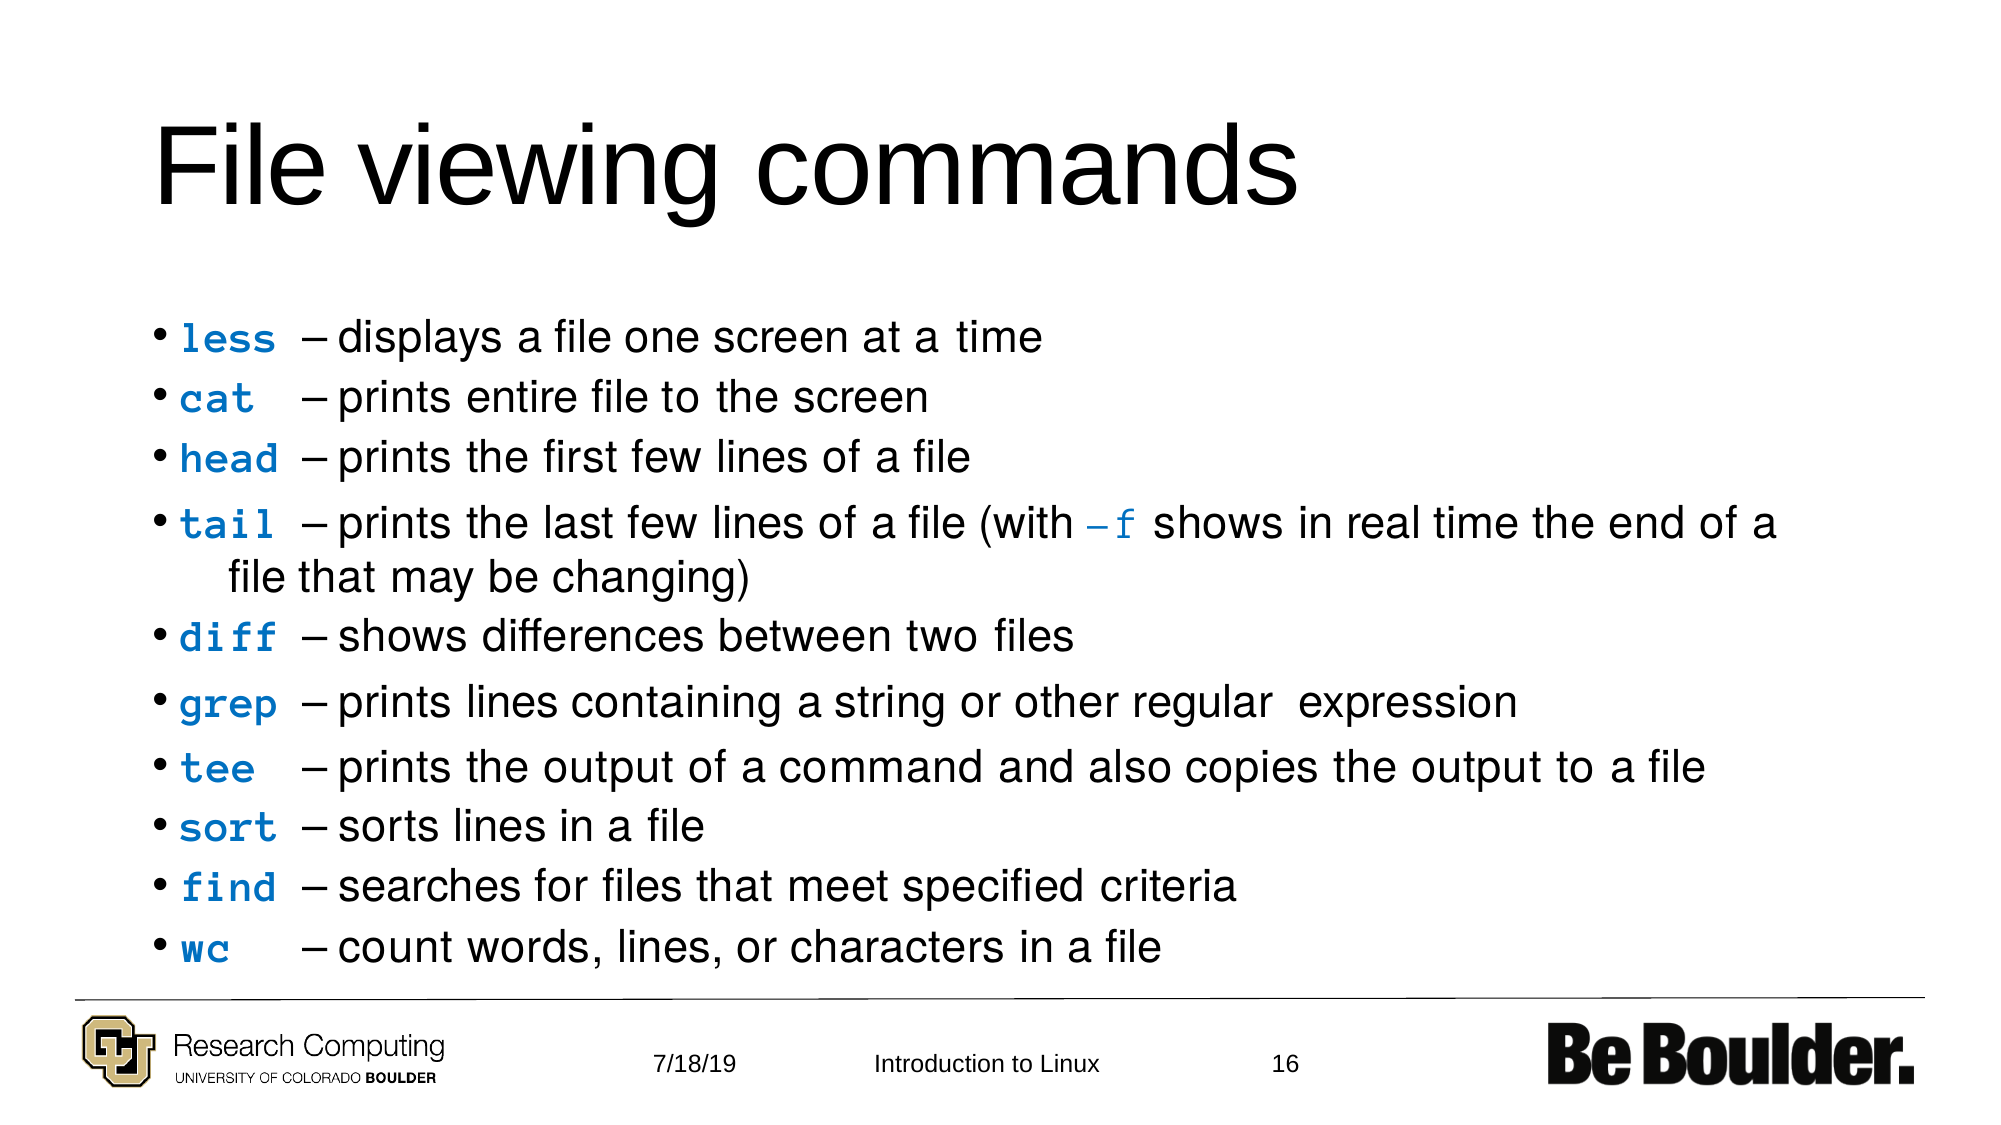

# File viewing commands
 less 	– displays a file one screen at a time
 cat 		– prints entire file to the screen
 head 	– prints the first few lines of a file
 tail 	– prints the last few lines of a file (with -f shows in real time the end of a 			file that may be changing)
 diff	– shows differences between two files
 grep 	– prints lines containing a string or other regular  expression
 tee 		– prints the output of a command and also copies the output to a file
 sort 	– sorts lines in a file
 find 	– searches for files that meet specified criteria
 wc 		– count words, lines, or characters in a file
7/18/19
16
Introduction to Linux